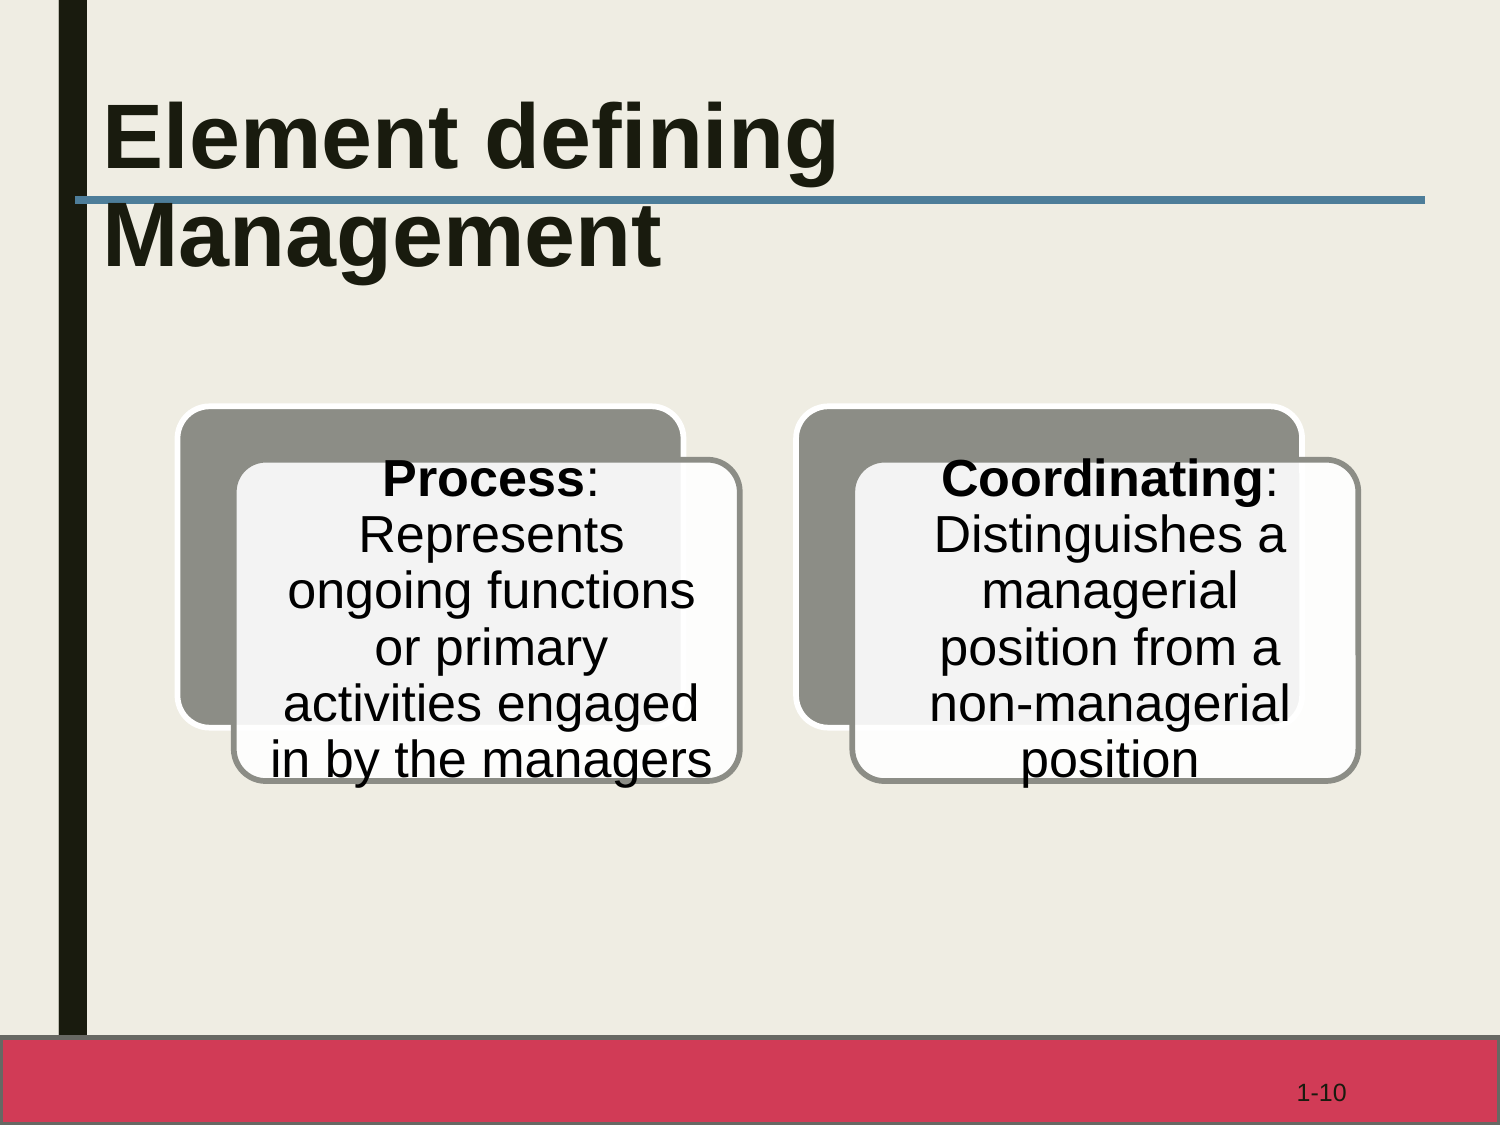

Element defining Management
Process: Represents ongoing functions or primary activities engaged in by the managers
Coordinating: Distinguishes a managerial position from a non-managerial position
1-10